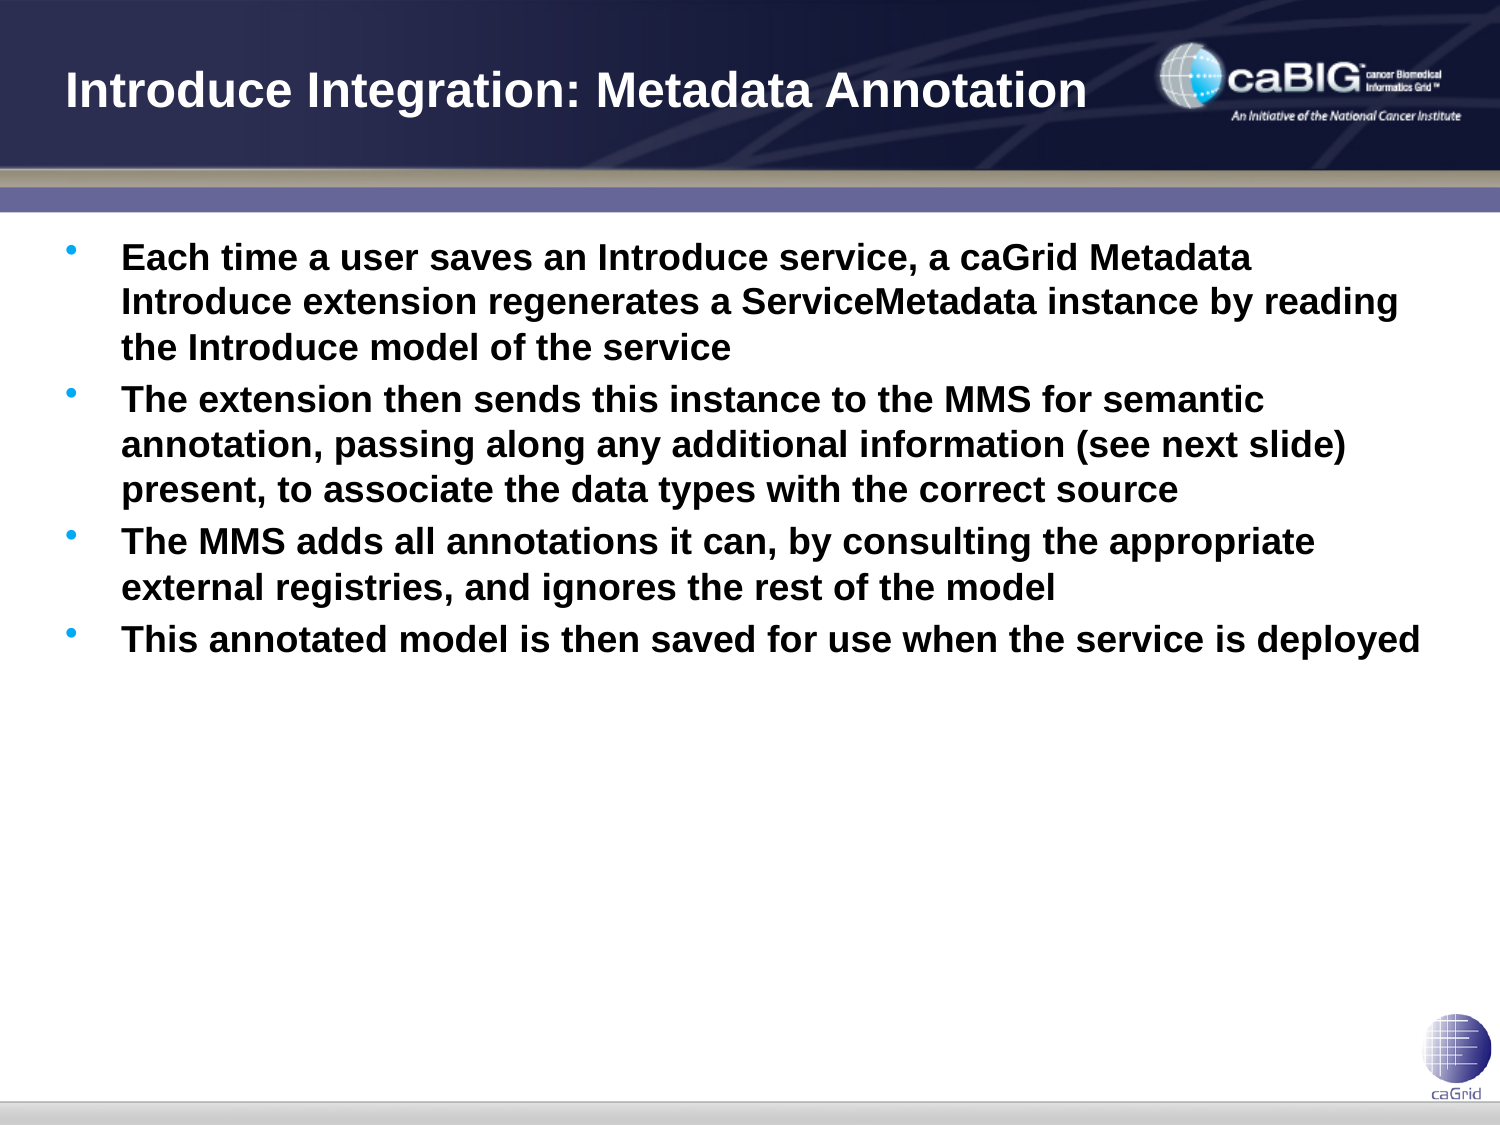

# Introduce Integration: Metadata Annotation
Each time a user saves an Introduce service, a caGrid Metadata Introduce extension regenerates a ServiceMetadata instance by reading the Introduce model of the service
The extension then sends this instance to the MMS for semantic annotation, passing along any additional information (see next slide) present, to associate the data types with the correct source
The MMS adds all annotations it can, by consulting the appropriate external registries, and ignores the rest of the model
This annotated model is then saved for use when the service is deployed